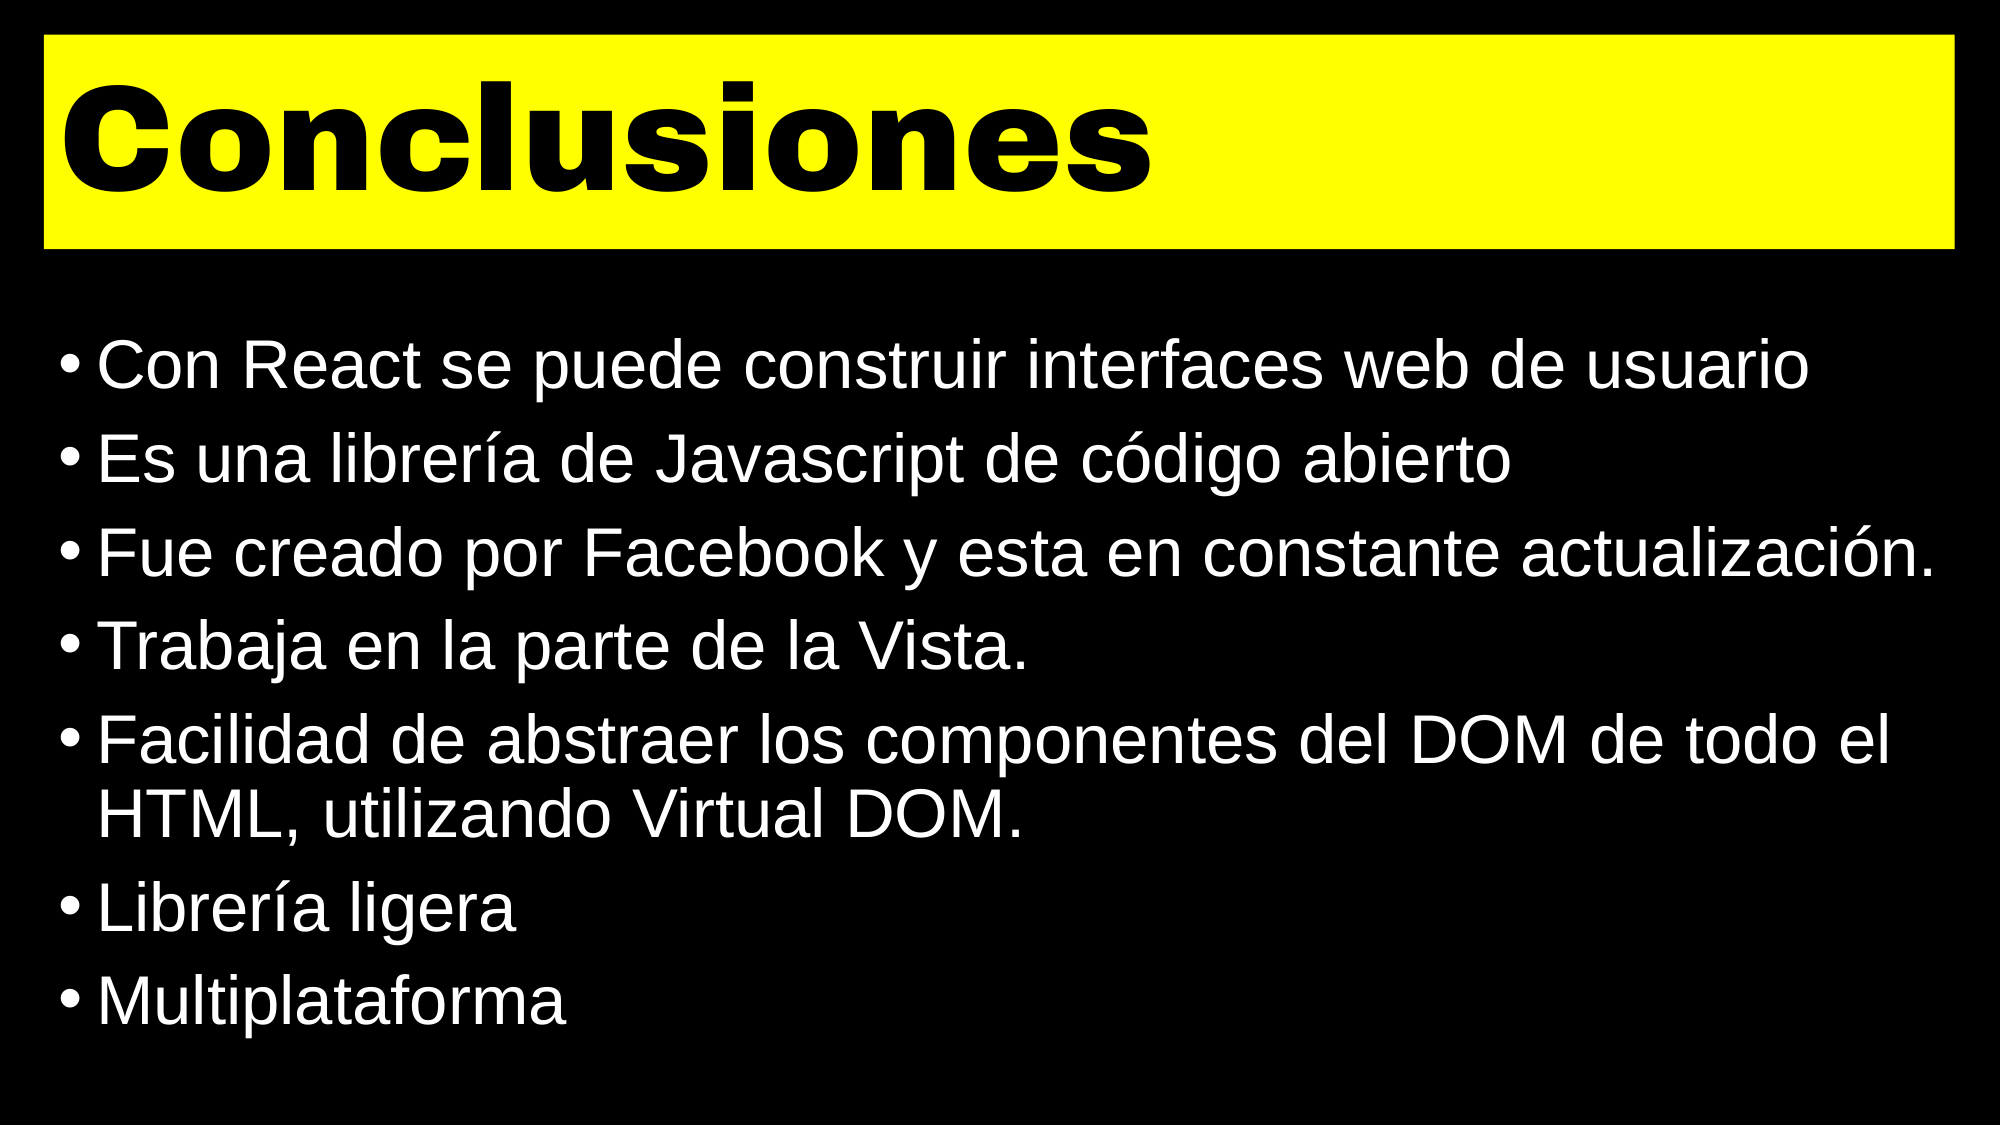

# Conclusiones
Con React se puede construir interfaces web de usuario
Es una librería de Javascript de código abierto
Fue creado por Facebook y esta en constante actualización.
Trabaja en la parte de la Vista.
Facilidad de abstraer los componentes del DOM de todo el HTML, utilizando Virtual DOM.
Librería ligera
Multiplataforma